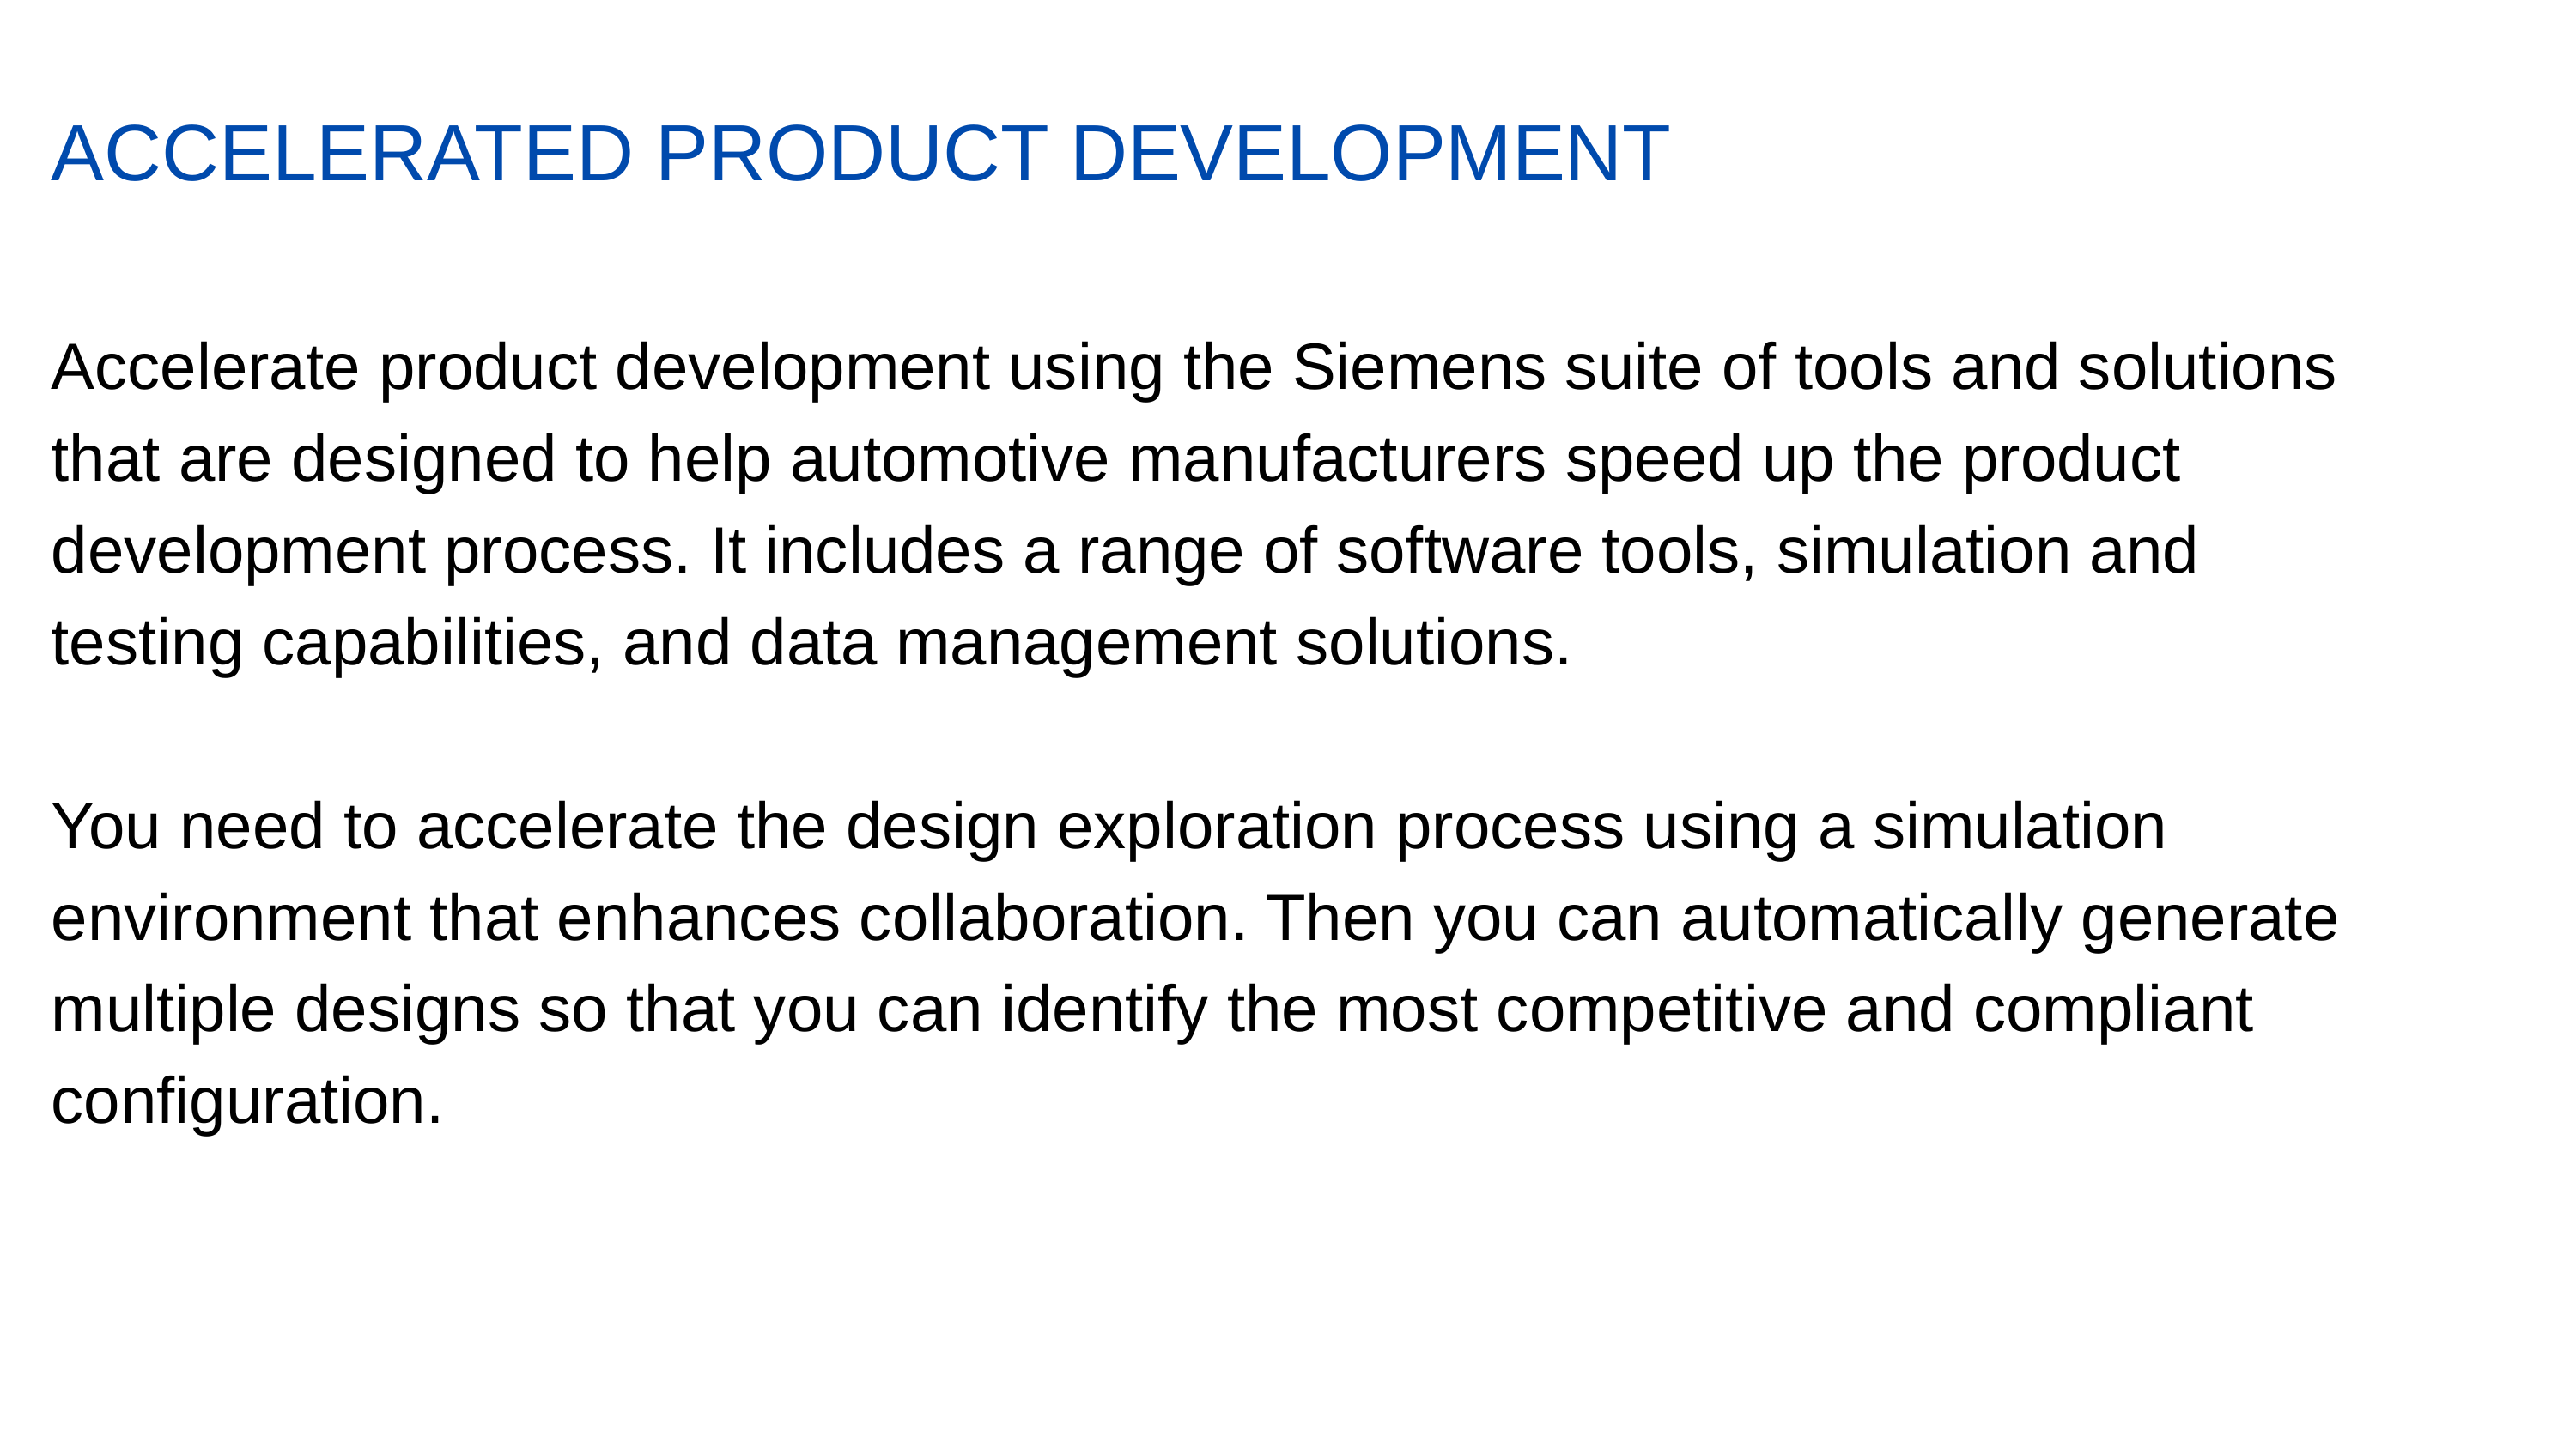

ACCELERATED PRODUCT DEVELOPMENT
Accelerate product development using the Siemens suite of tools and solutions that are designed to help automotive manufacturers speed up the product development process. It includes a range of software tools, simulation and testing capabilities, and data management solutions.

You need to accelerate the design exploration process using a simulation environment that enhances collaboration. Then you can automatically generate multiple designs so that you can identify the most competitive and compliant configuration.